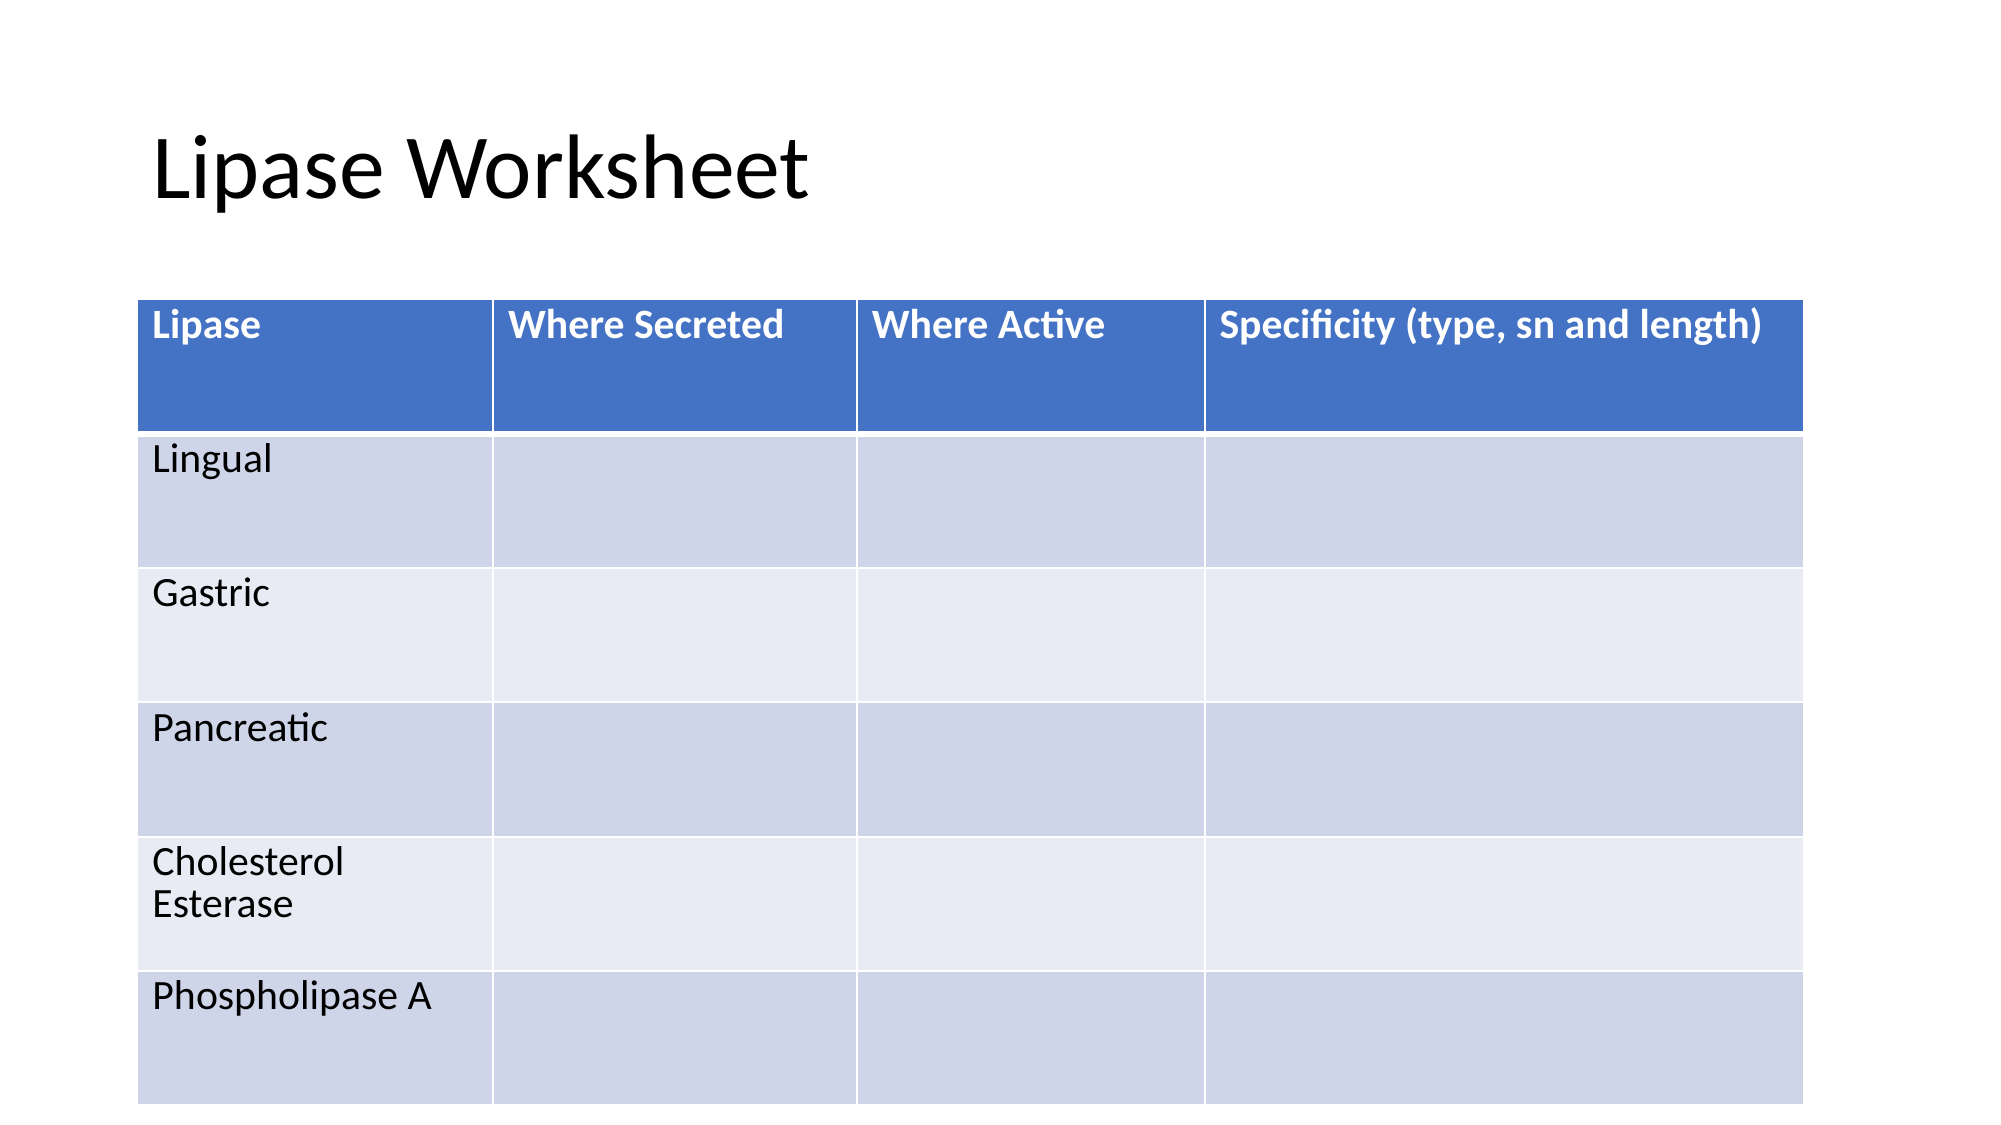

# Lipase Worksheet
| Lipase | Where Secreted | Where Active | Specificity (type, sn and length) |
| --- | --- | --- | --- |
| Lingual |  |  |  |
| Gastric |  |  |  |
| Pancreatic |  |  |  |
| Cholesterol Esterase |  |  |  |
| Phospholipase A |  |  |  |